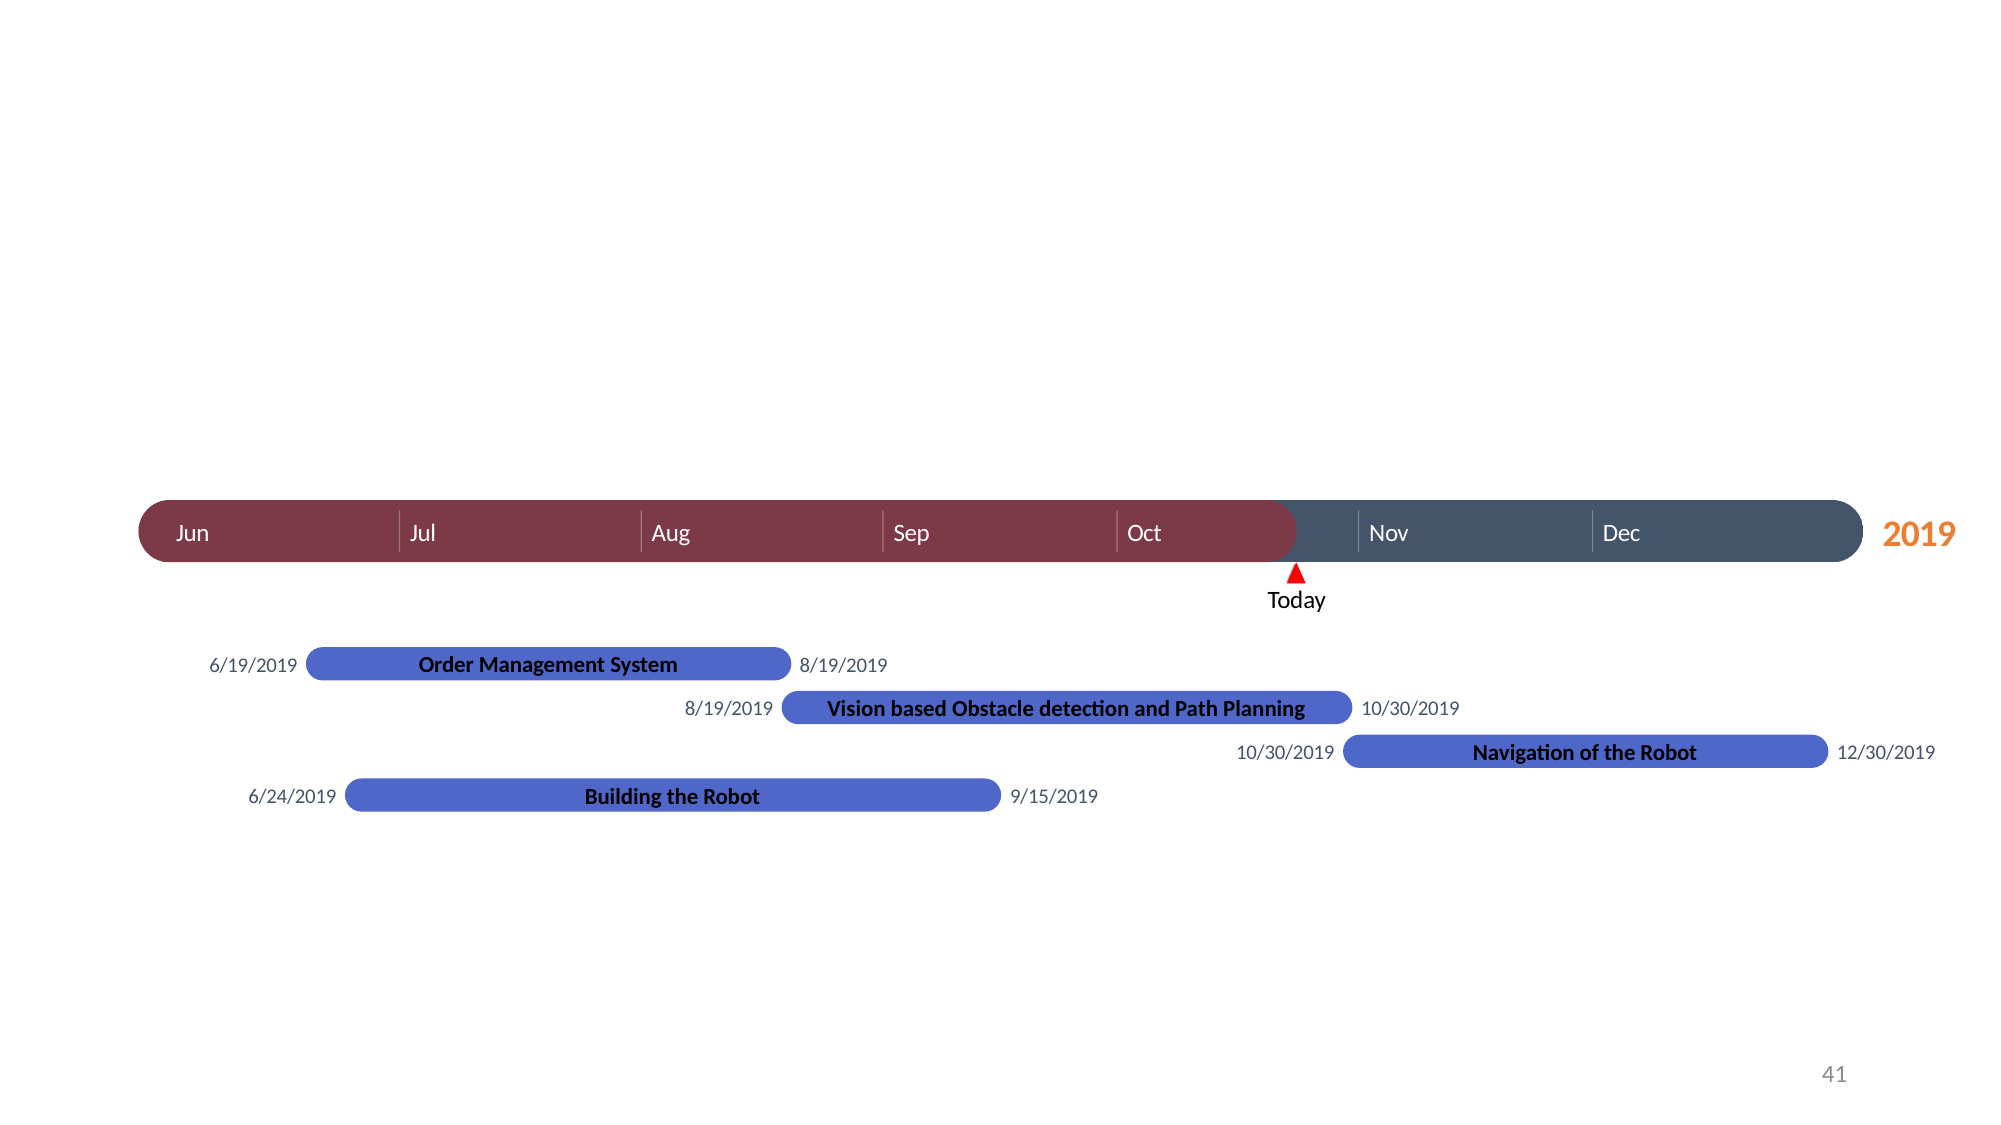

2019
2019
Jun
Jul
Aug
Sep
Oct
Nov
Dec

Today
62 days

Order Management System
6/19/2019
8/19/2019

73 days

Vision based Obstacle detection and Path Planning
8/19/2019
10/30/2019

62 days

Navigation of the Robot
10/30/2019
12/30/2019

84 days

Building the Robot
6/24/2019
9/15/2019

41